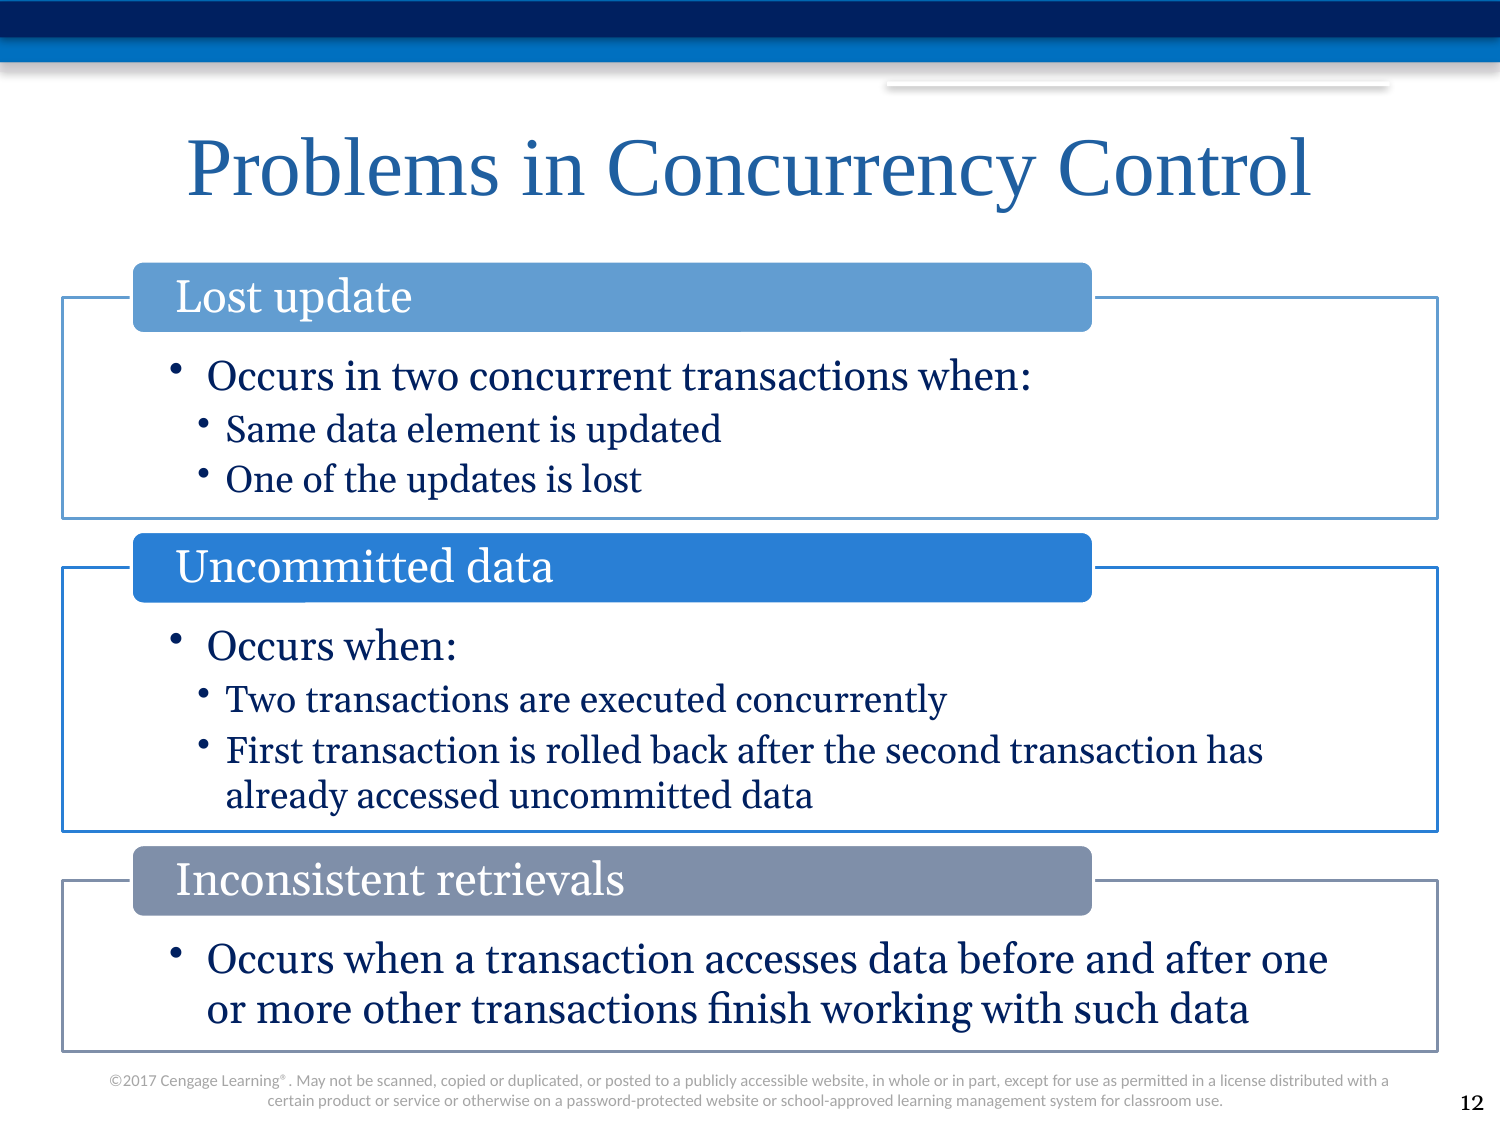

# Problems in Concurrency Control
Occurs in two concurrent transactions when:
Same data element is updated
One of the updates is lost
Lost update
Occurs when:
Two transactions are executed concurrently
First transaction is rolled back after the second transaction has already accessed uncommitted data
Uncommitted data
Occurs when a transaction accesses data before and after one or more other transactions finish working with such data
Inconsistent retrievals
12